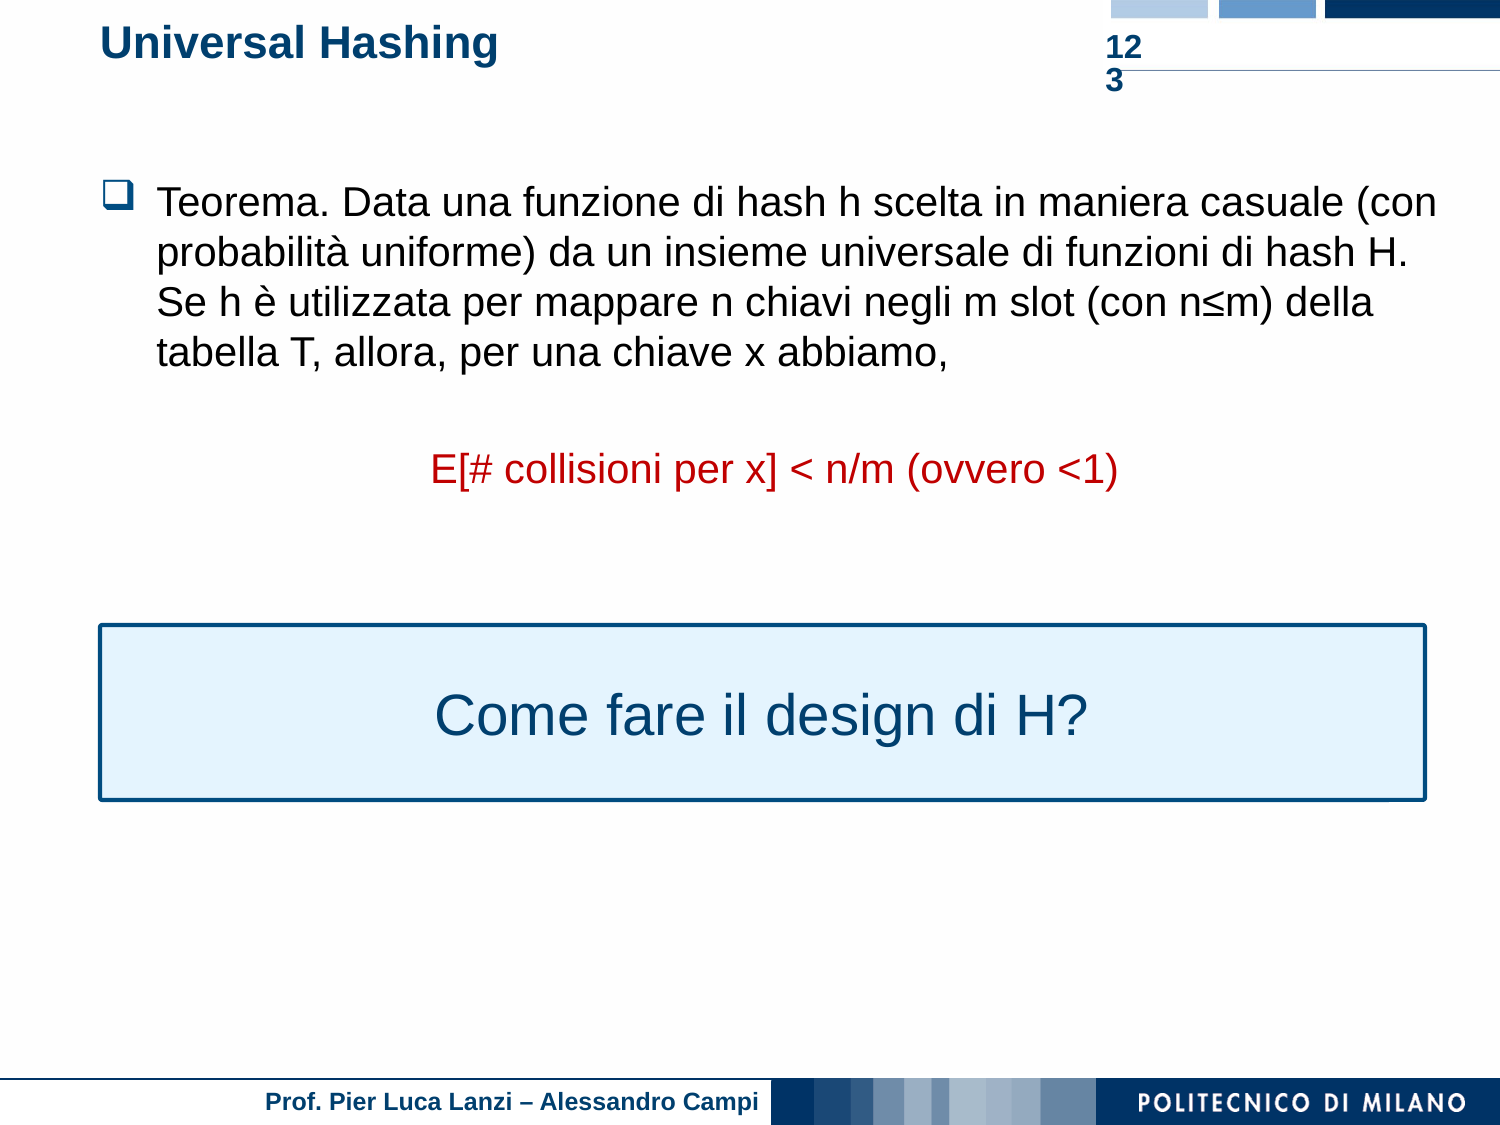

# Universal Hashing
123
Teorema. Data una funzione di hash h scelta in maniera casuale (con probabilità uniforme) da un insieme universale di funzioni di hash H.  Se h è utilizzata per mappare n chiavi negli m slot (con n≤m) della tabella T, allora, per una chiave x abbiamo,

E[# collisioni per x] < n/m (ovvero <1)

Come fare il design di H?